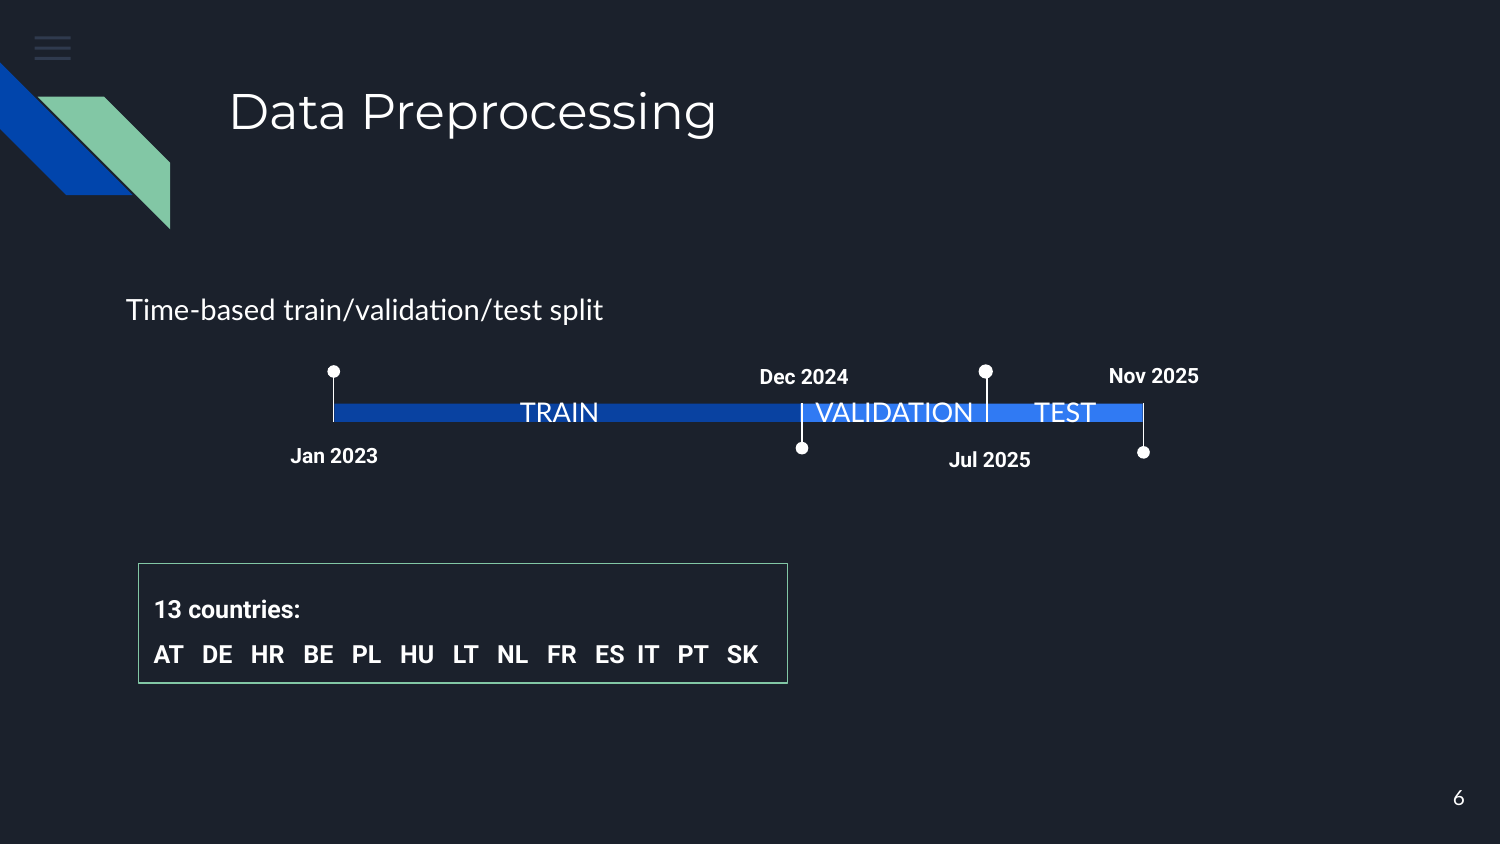

# Data Preprocessing

Time-based train/validation/test split
Nov 2025
Dec 2024

Jan 2023

Jul 2025

TRAIN
VALIDATION
TEST

13 countries:
AT   DE   HR   BE   PL   HU   LT   NL   FR   ES  IT   PT   SK
6